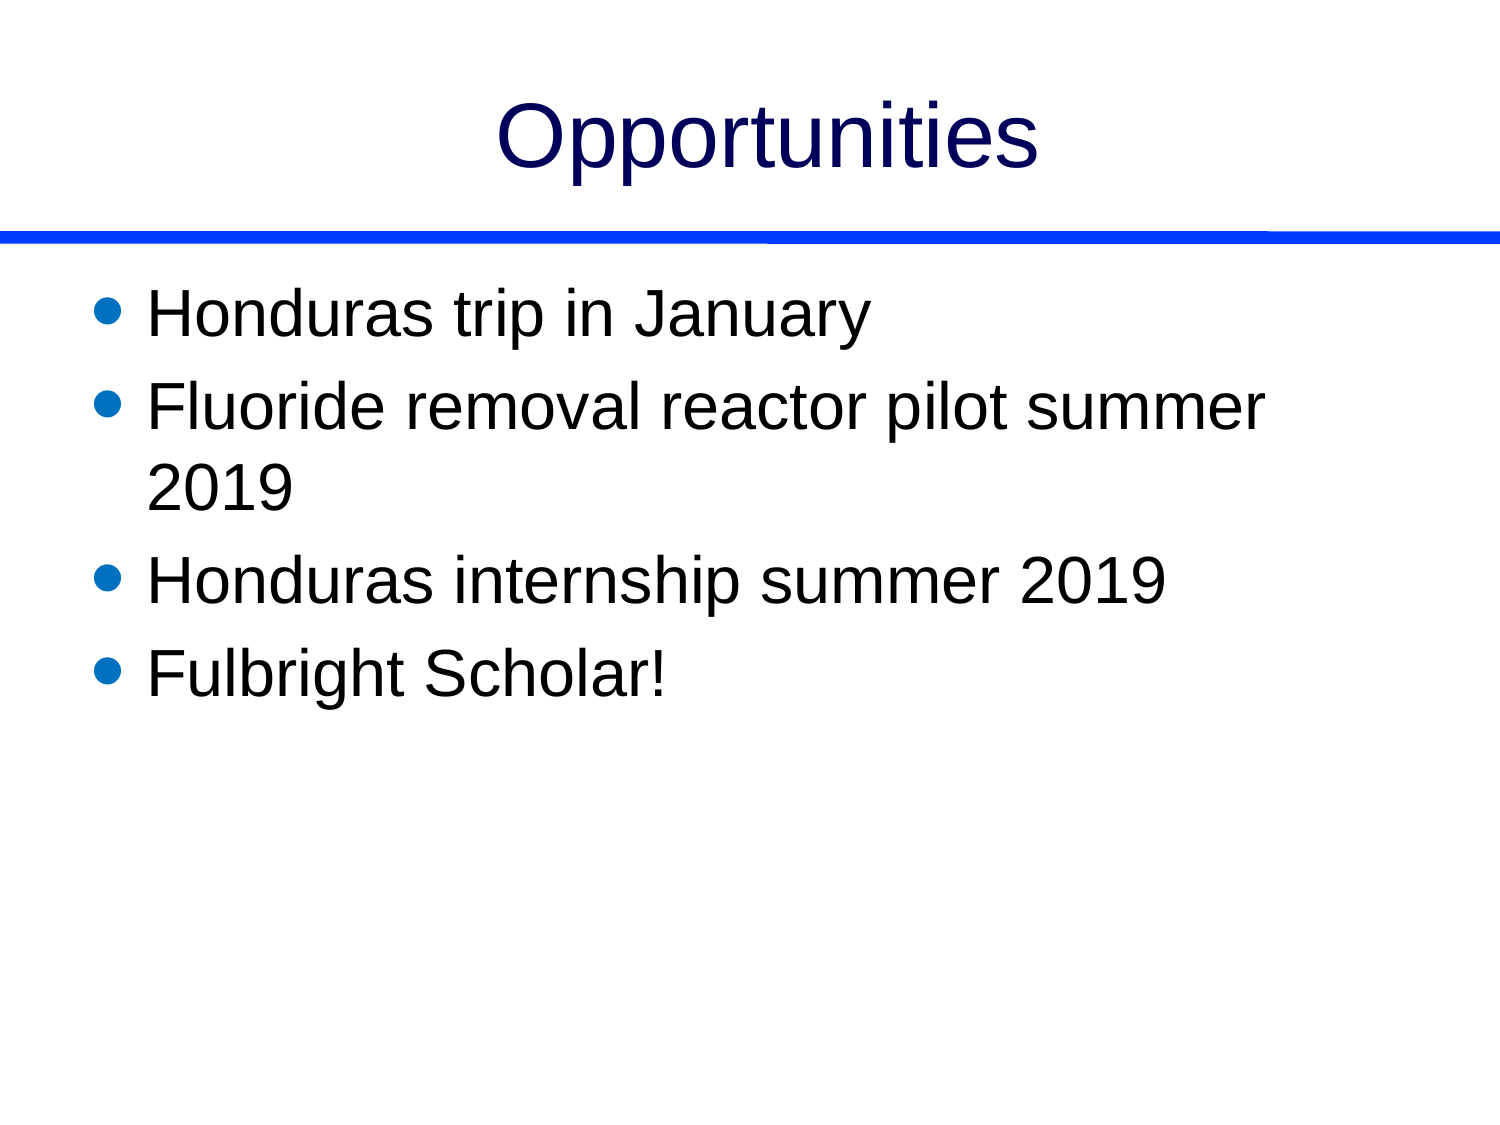

# Opportunities
Honduras trip in January
Fluoride removal reactor pilot summer 2019
Honduras internship summer 2019
Fulbright Scholar!